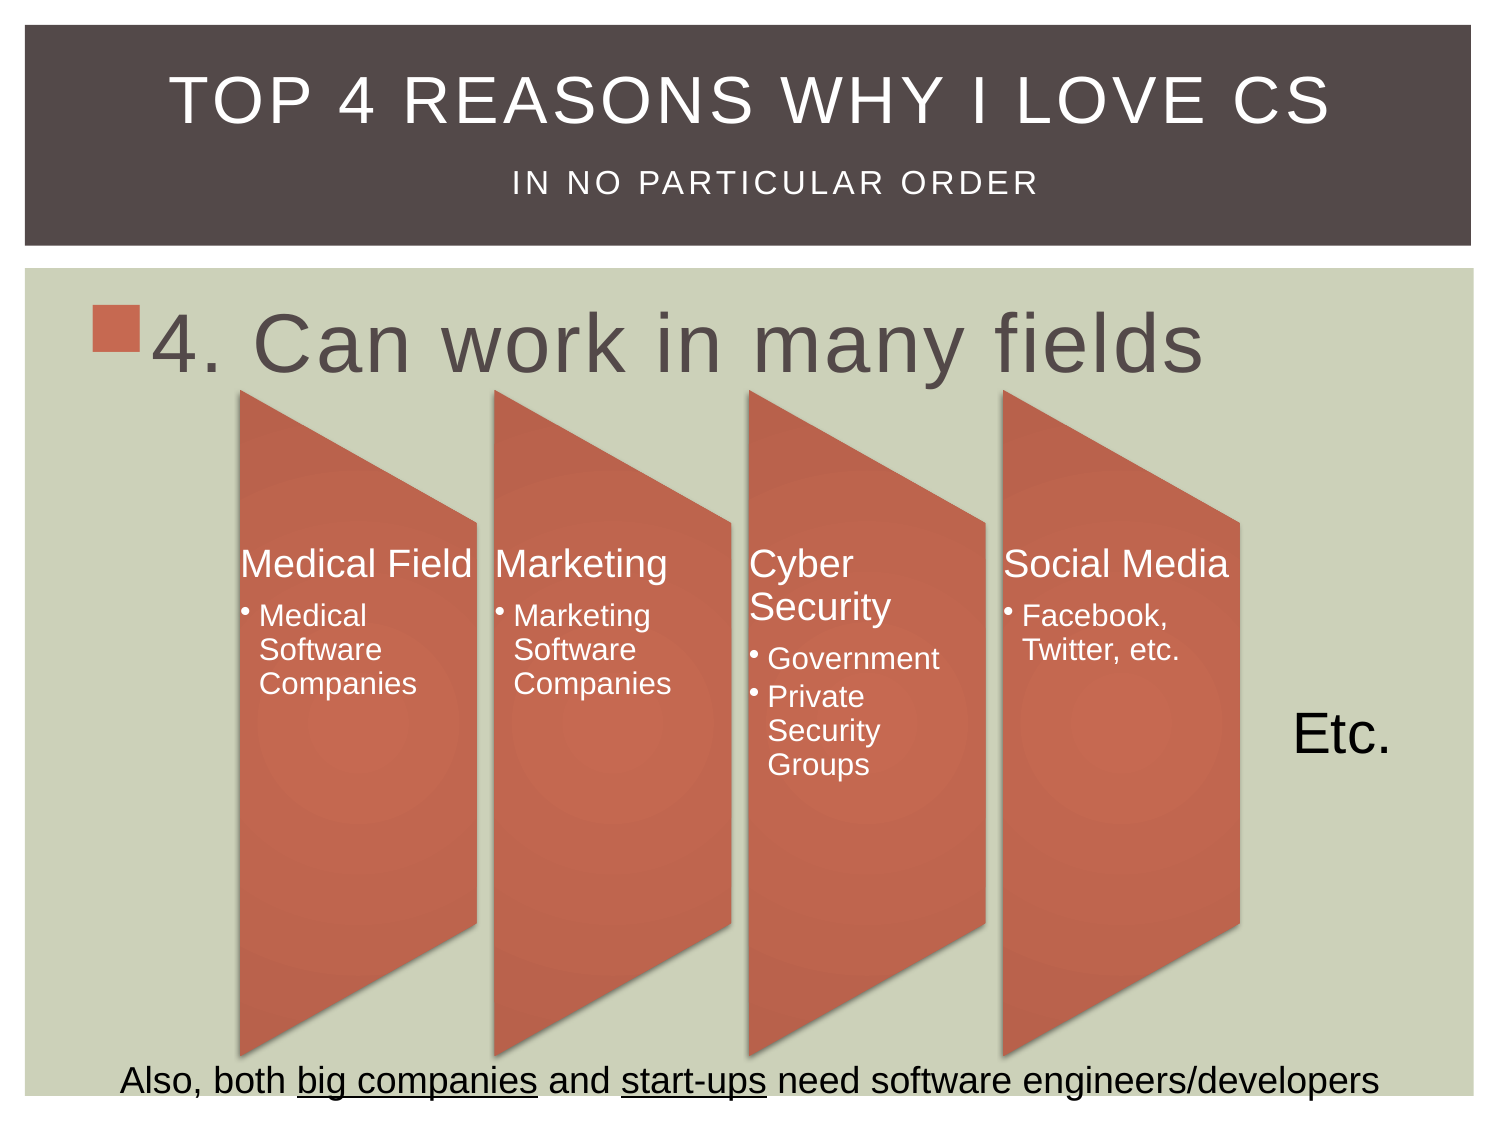

# Top 4 Reasons Why I Love CS
In no particular order
4. Can work in many fields

Medical Field
Medical Software Companies
Marketing
Marketing Software Companies
Cyber Security
Government
Private Security Groups
Social Media
Facebook, Twitter, etc.
Etc.
Also, both big companies and start-ups need software engineers/developers